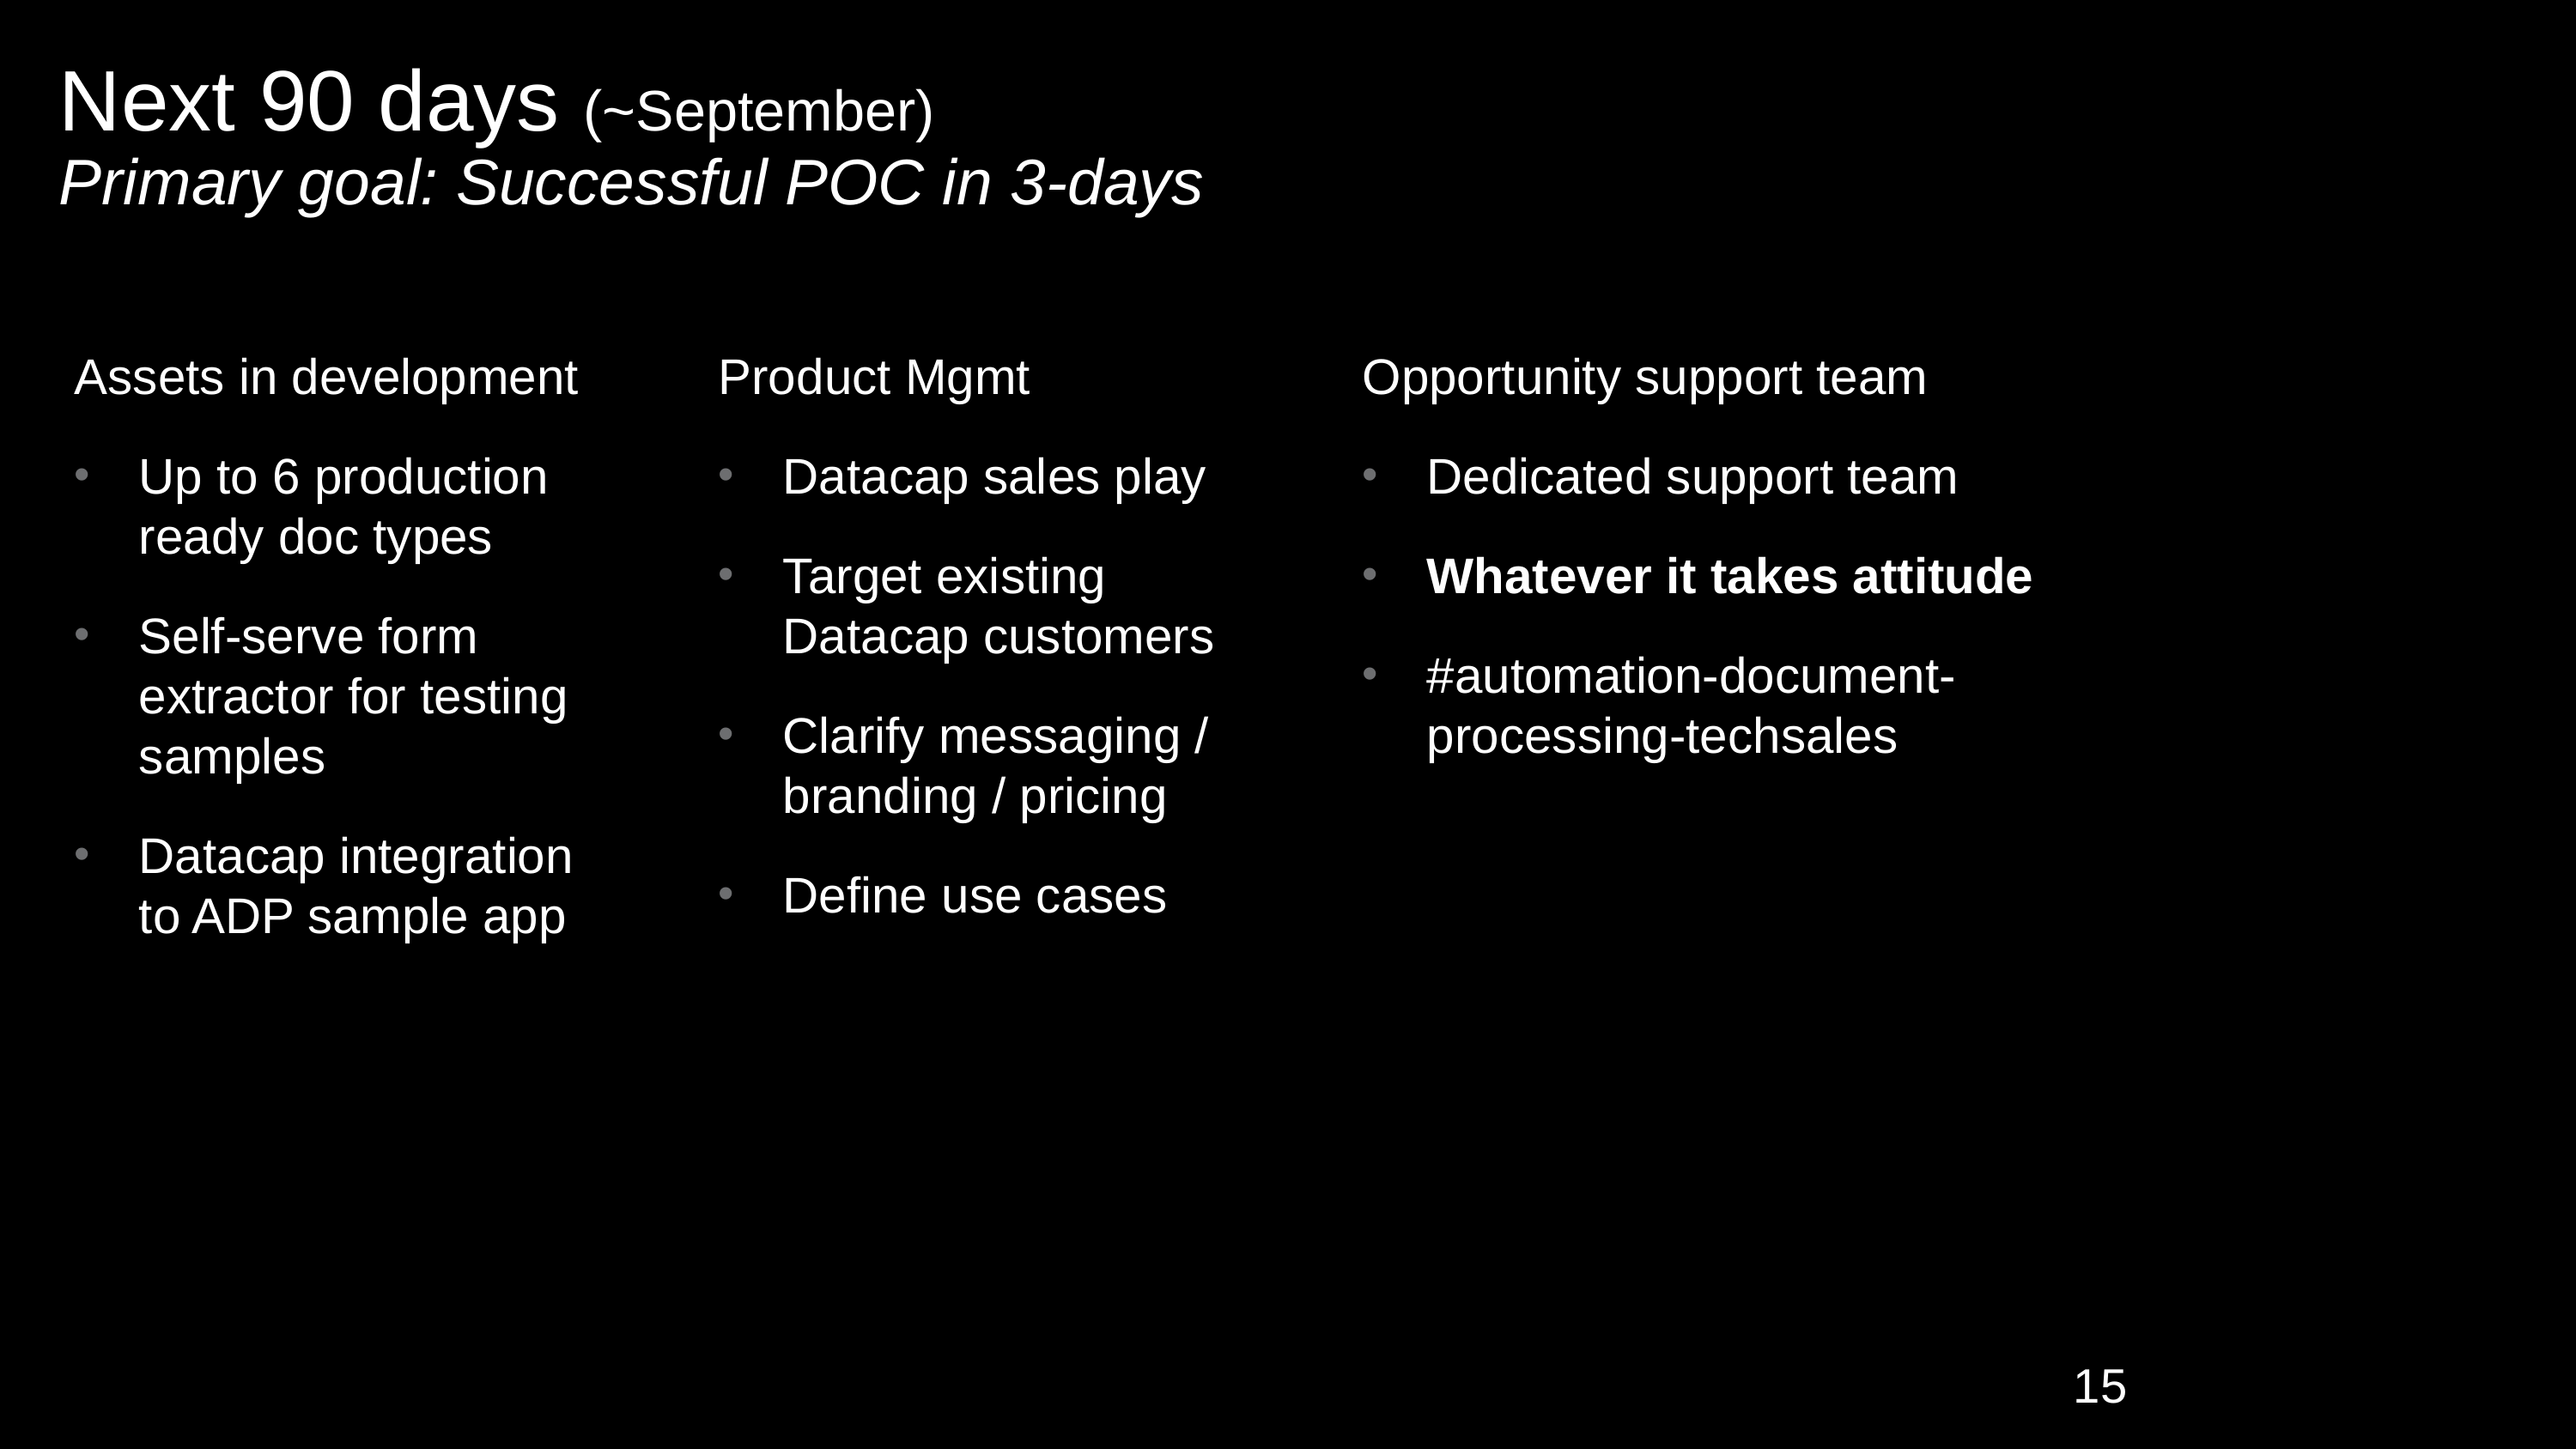

# Next 90 days (~September) Primary goal: Successful POC in 3-days
Assets in development
Up to 6 production ready doc types
Self-serve form extractor for testing samples
Datacap integration to ADP sample app

Product Mgmt
Datacap sales play
Target existing Datacap customers
Clarify messaging / branding / pricing
Define use cases

Opportunity support team
Dedicated support team
Whatever it takes attitude
#automation-document-processing-techsales

15